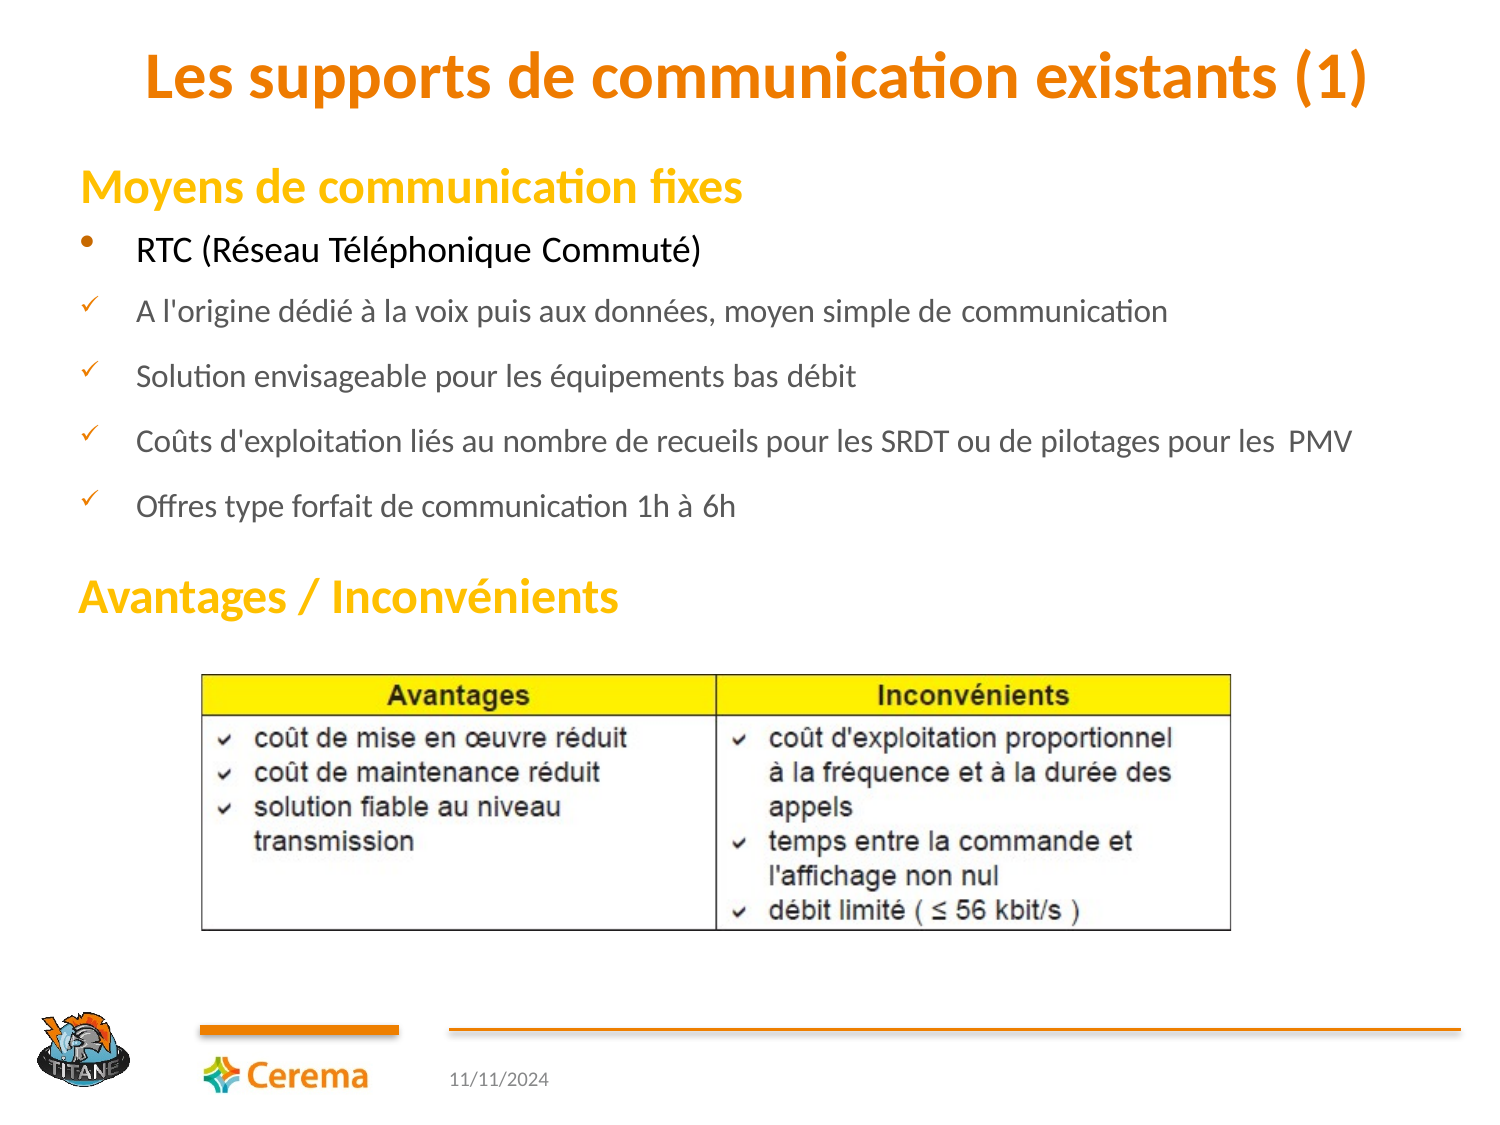

# Les supports de communication existants (1)
Moyens de communication fixes
RTC (Réseau Téléphonique Commuté)
A l'origine dédié à la voix puis aux données, moyen simple de communication
Solution envisageable pour les équipements bas débit
Coûts d'exploitation liés au nombre de recueils pour les SRDT ou de pilotages pour les PMV
Offres type forfait de communication 1h à 6h

Avantages / Inconvénients